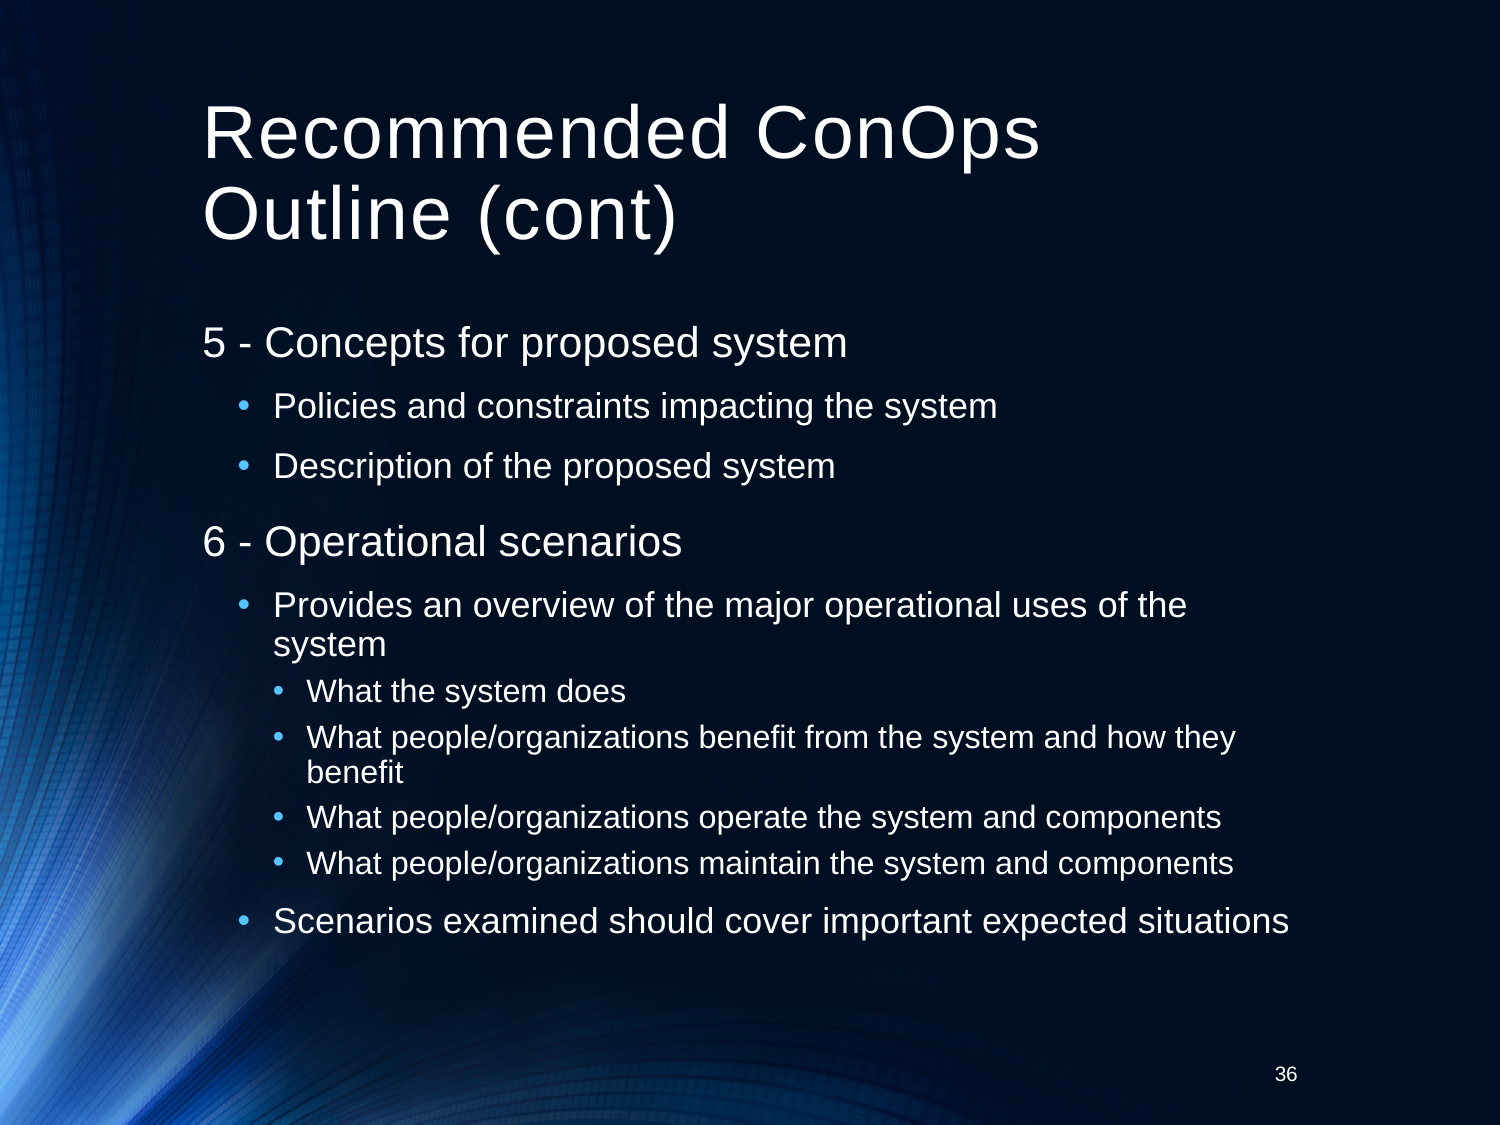

# Recommended ConOps Outline (cont)
5 - Concepts for proposed system
Policies and constraints impacting the system
Description of the proposed system
6 - Operational scenarios
Provides an overview of the major operational uses of the system
What the system does
What people/organizations benefit from the system and how they benefit
What people/organizations operate the system and components
What people/organizations maintain the system and components
Scenarios examined should cover important expected situations

36